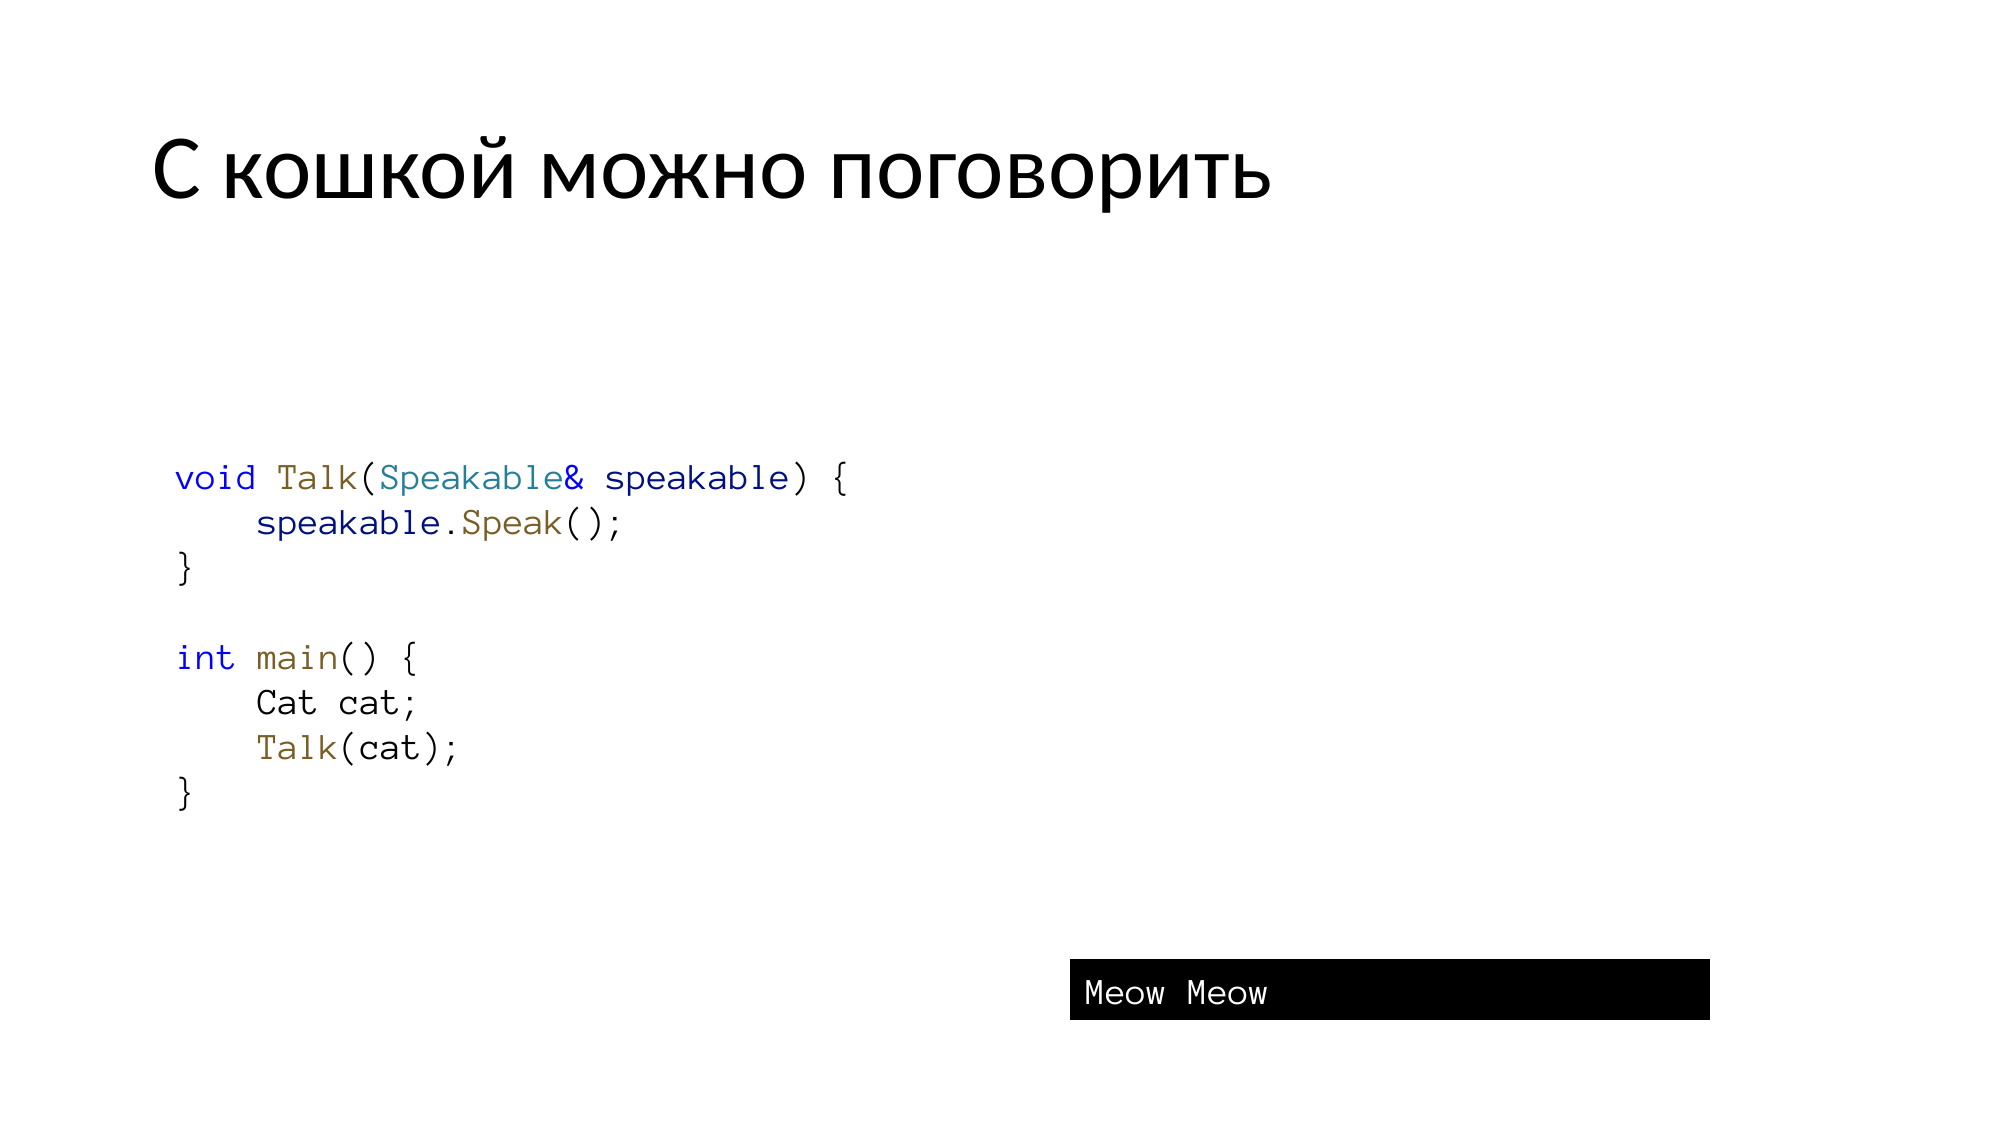

# С кошкой можно поговорить
void Talk(Speakable& speakable) {
    speakable.Speak();
}
int main() {
    Cat cat;
    Talk(cat);
}
Meow Meow